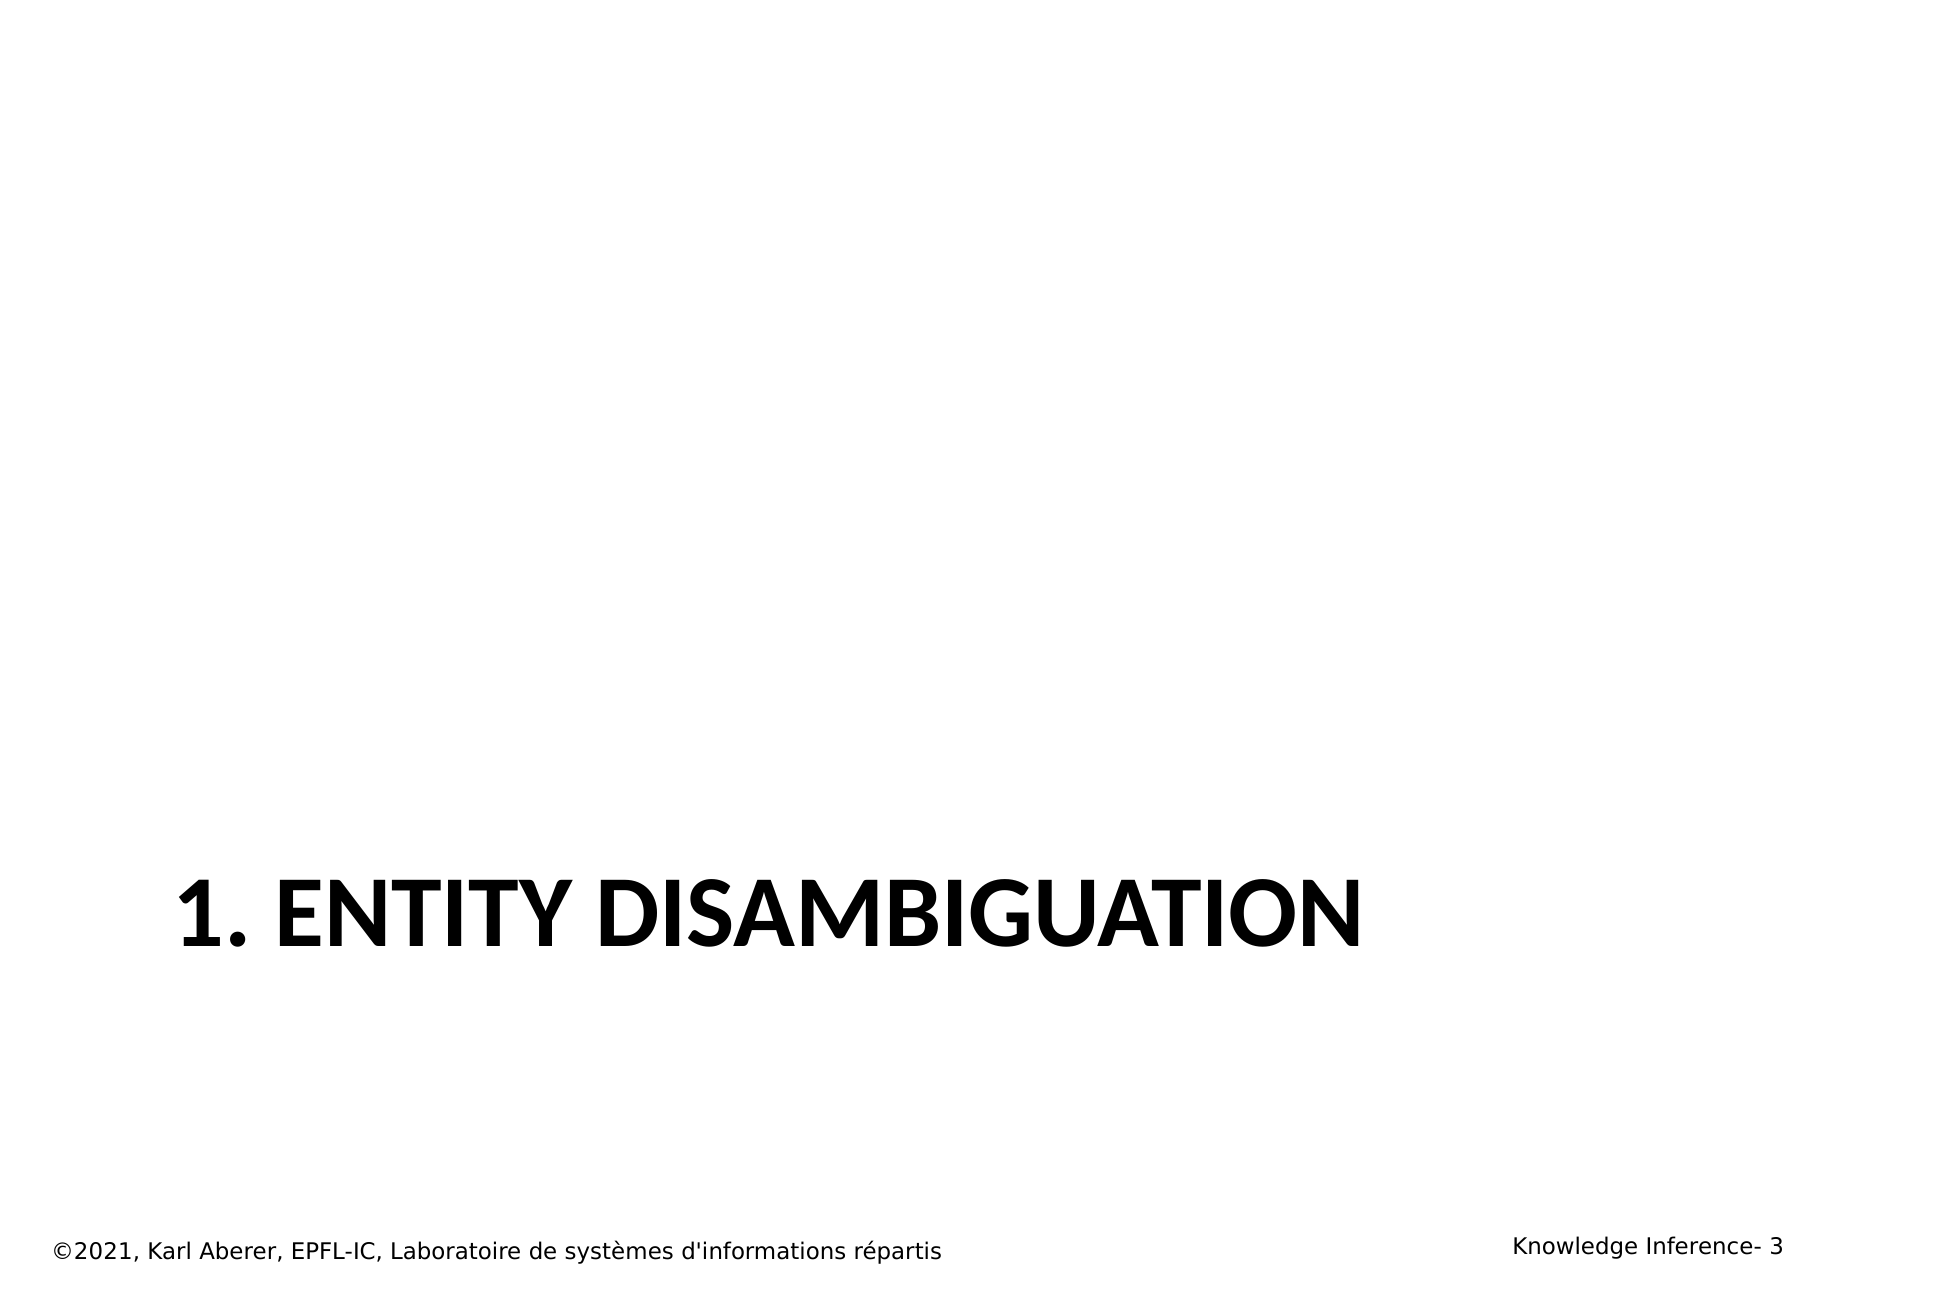

# 1. Entity Disambiguation
©2021, Karl Aberer, EPFL-IC, Laboratoire de systèmes d'informations répartis